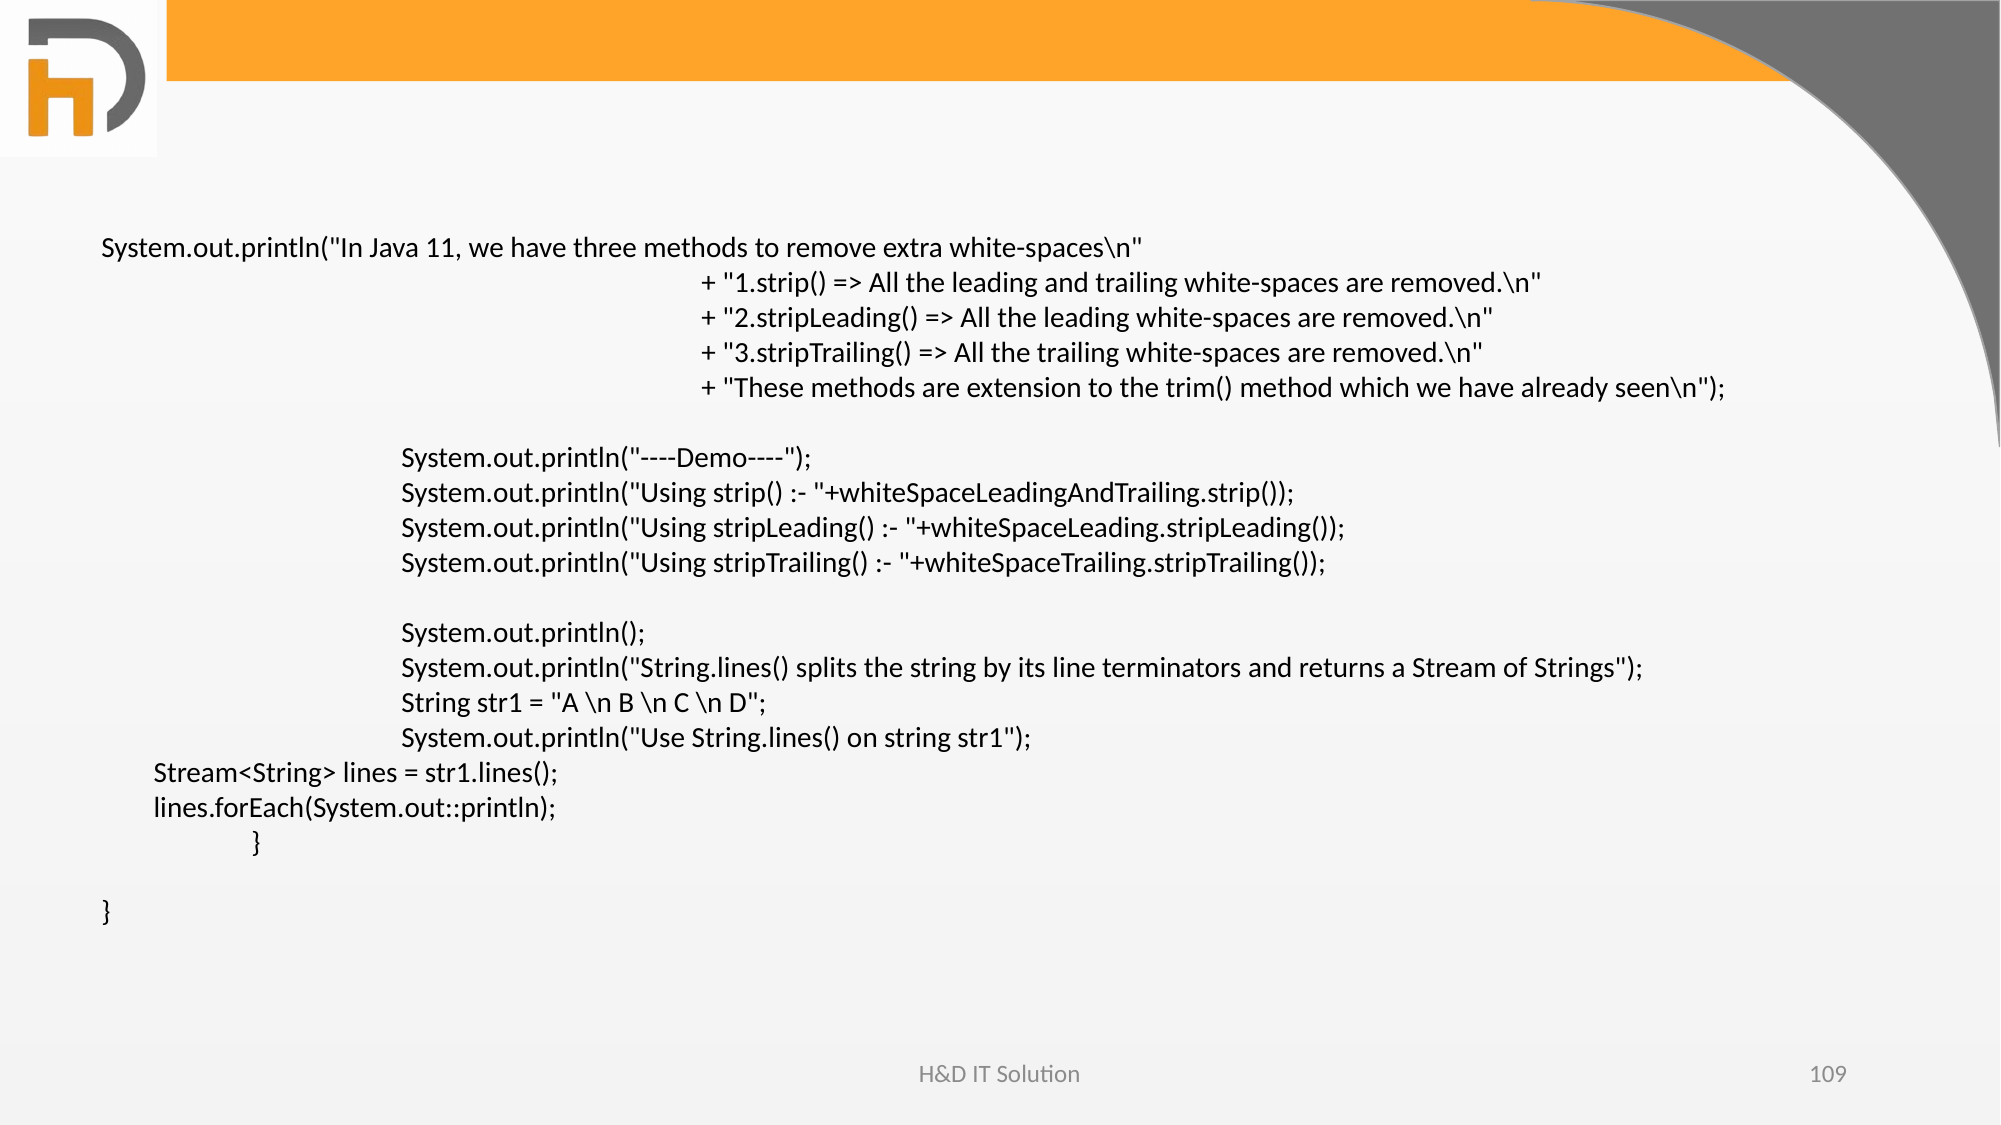

System.out.println("In Java 11, we have three methods to remove extra white-spaces\n"
				+ "1.strip() => All the leading and trailing white-spaces are removed.\n"
				+ "2.stripLeading() => All the leading white-spaces are removed.\n"
				+ "3.stripTrailing() => All the trailing white-spaces are removed.\n"
				+ "These methods are extension to the trim() method which we have already seen\n");

		System.out.println("----Demo----");
		System.out.println("Using strip() :- "+whiteSpaceLeadingAndTrailing.strip());
		System.out.println("Using stripLeading() :- "+whiteSpaceLeading.stripLeading());
		System.out.println("Using stripTrailing() :- "+whiteSpaceTrailing.stripTrailing());

		System.out.println();
		System.out.println("String.lines() splits the string by its line terminators and returns a Stream of Strings");
		String str1 = "A \n B \n C \n D";
		System.out.println("Use String.lines() on string str1");
        Stream<String> lines = str1.lines();
        lines.forEach(System.out::println);
	}

}
H&D IT Solution
109